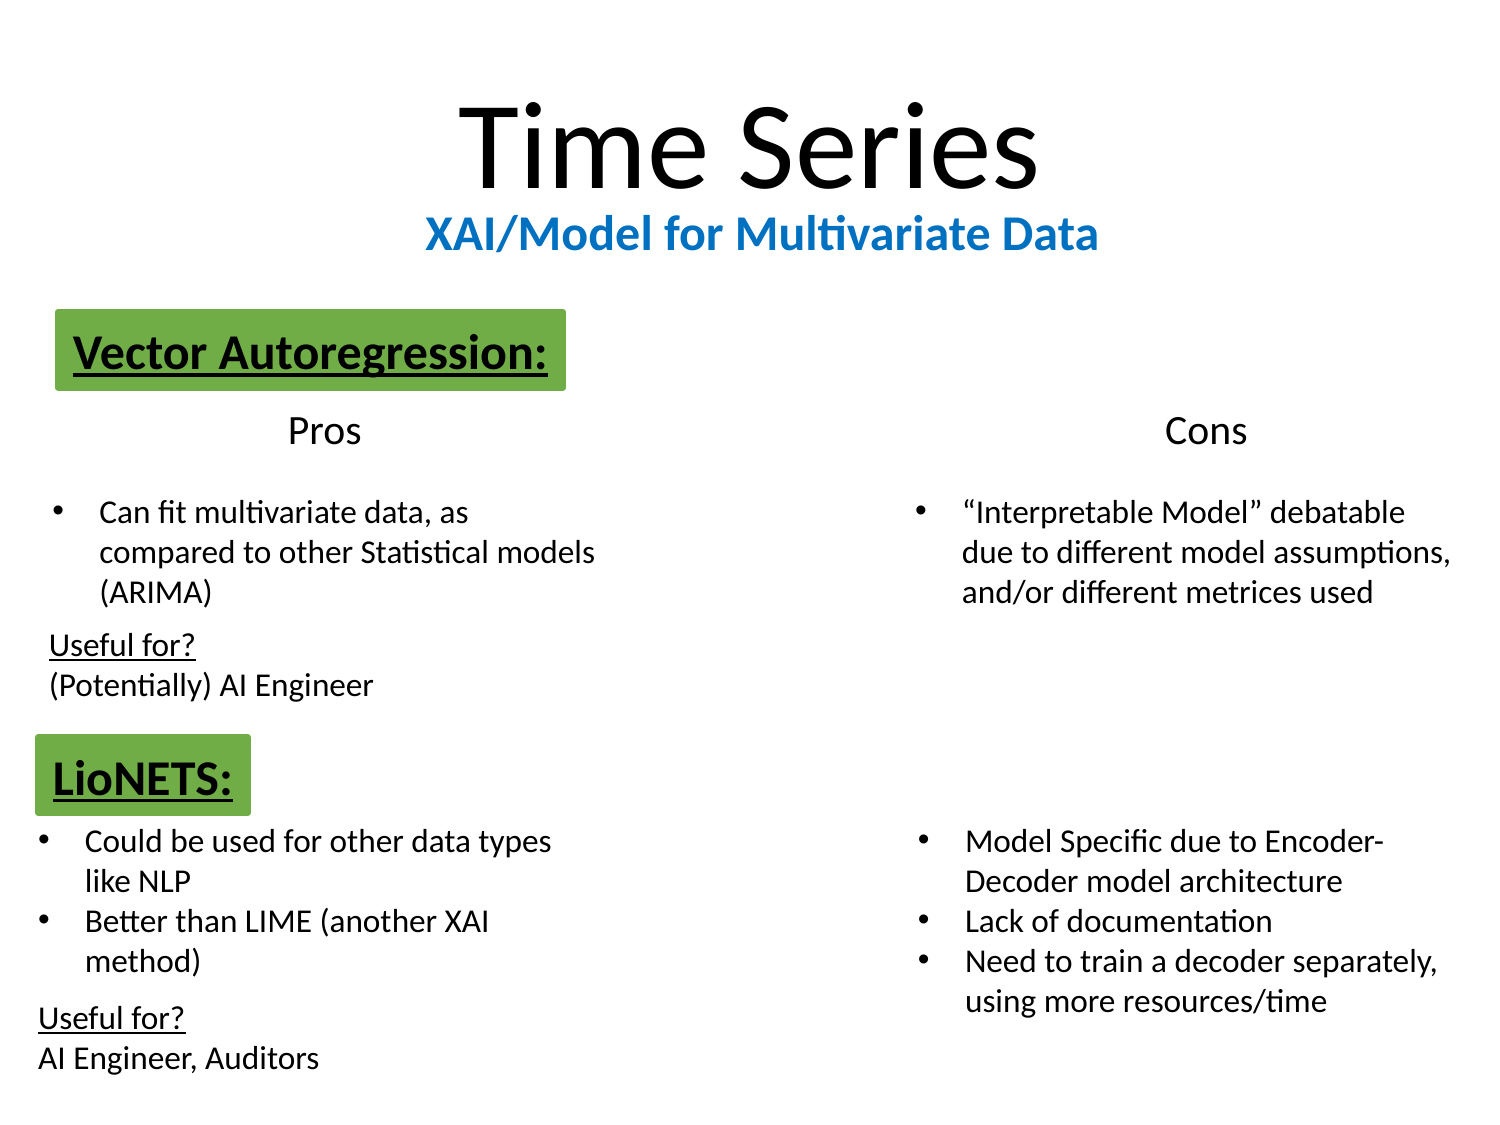

# Time Series
XAI/Model for Multivariate Data
Vector Autoregression:
Pros
Cons
“Interpretable Model” debatable due to different model assumptions, and/or different metrices used
Can fit multivariate data, as compared to other Statistical models (ARIMA)
Useful for?
(Potentially) AI Engineer
LioNETS:
Could be used for other data types like NLP
Better than LIME (another XAI method)
Model Specific due to Encoder-Decoder model architecture
Lack of documentation
Need to train a decoder separately, using more resources/time
Useful for?
AI Engineer, Auditors